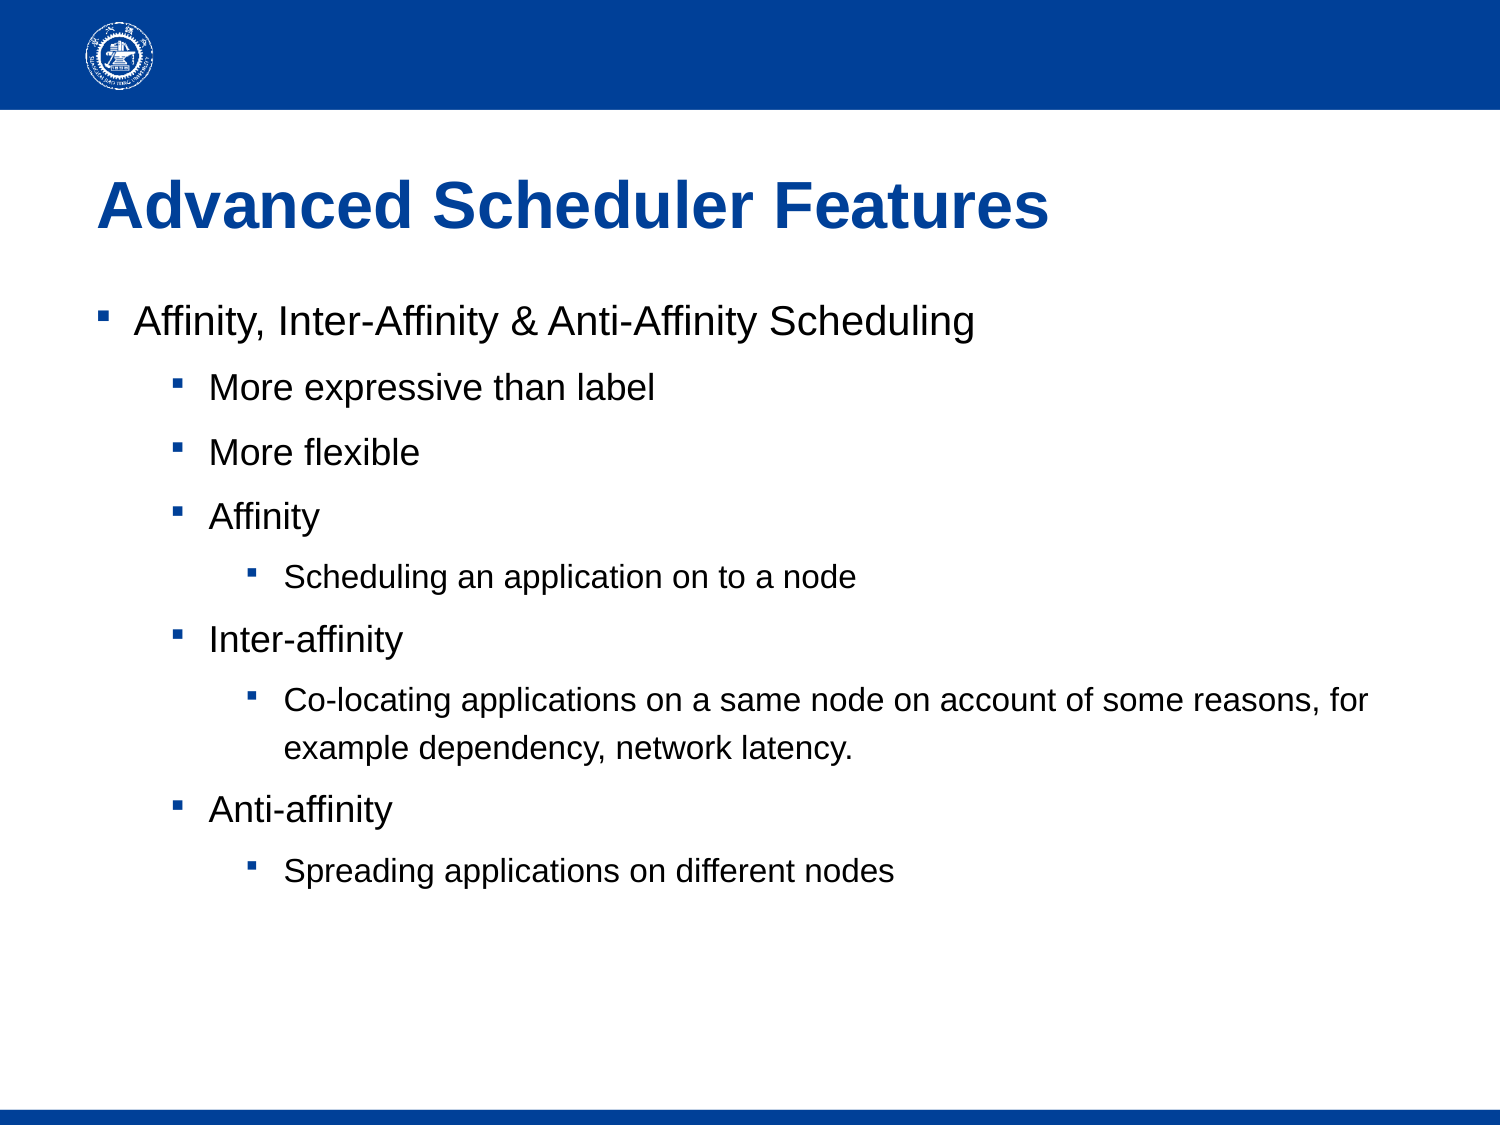

# Advanced Scheduler Features
Affinity, Inter-Affinity & Anti-Affinity Scheduling
More expressive than label
More flexible
Affinity
Scheduling an application on to a node
Inter-affinity
Co-locating applications on a same node on account of some reasons, for example dependency, network latency.
Anti-affinity
Spreading applications on different nodes